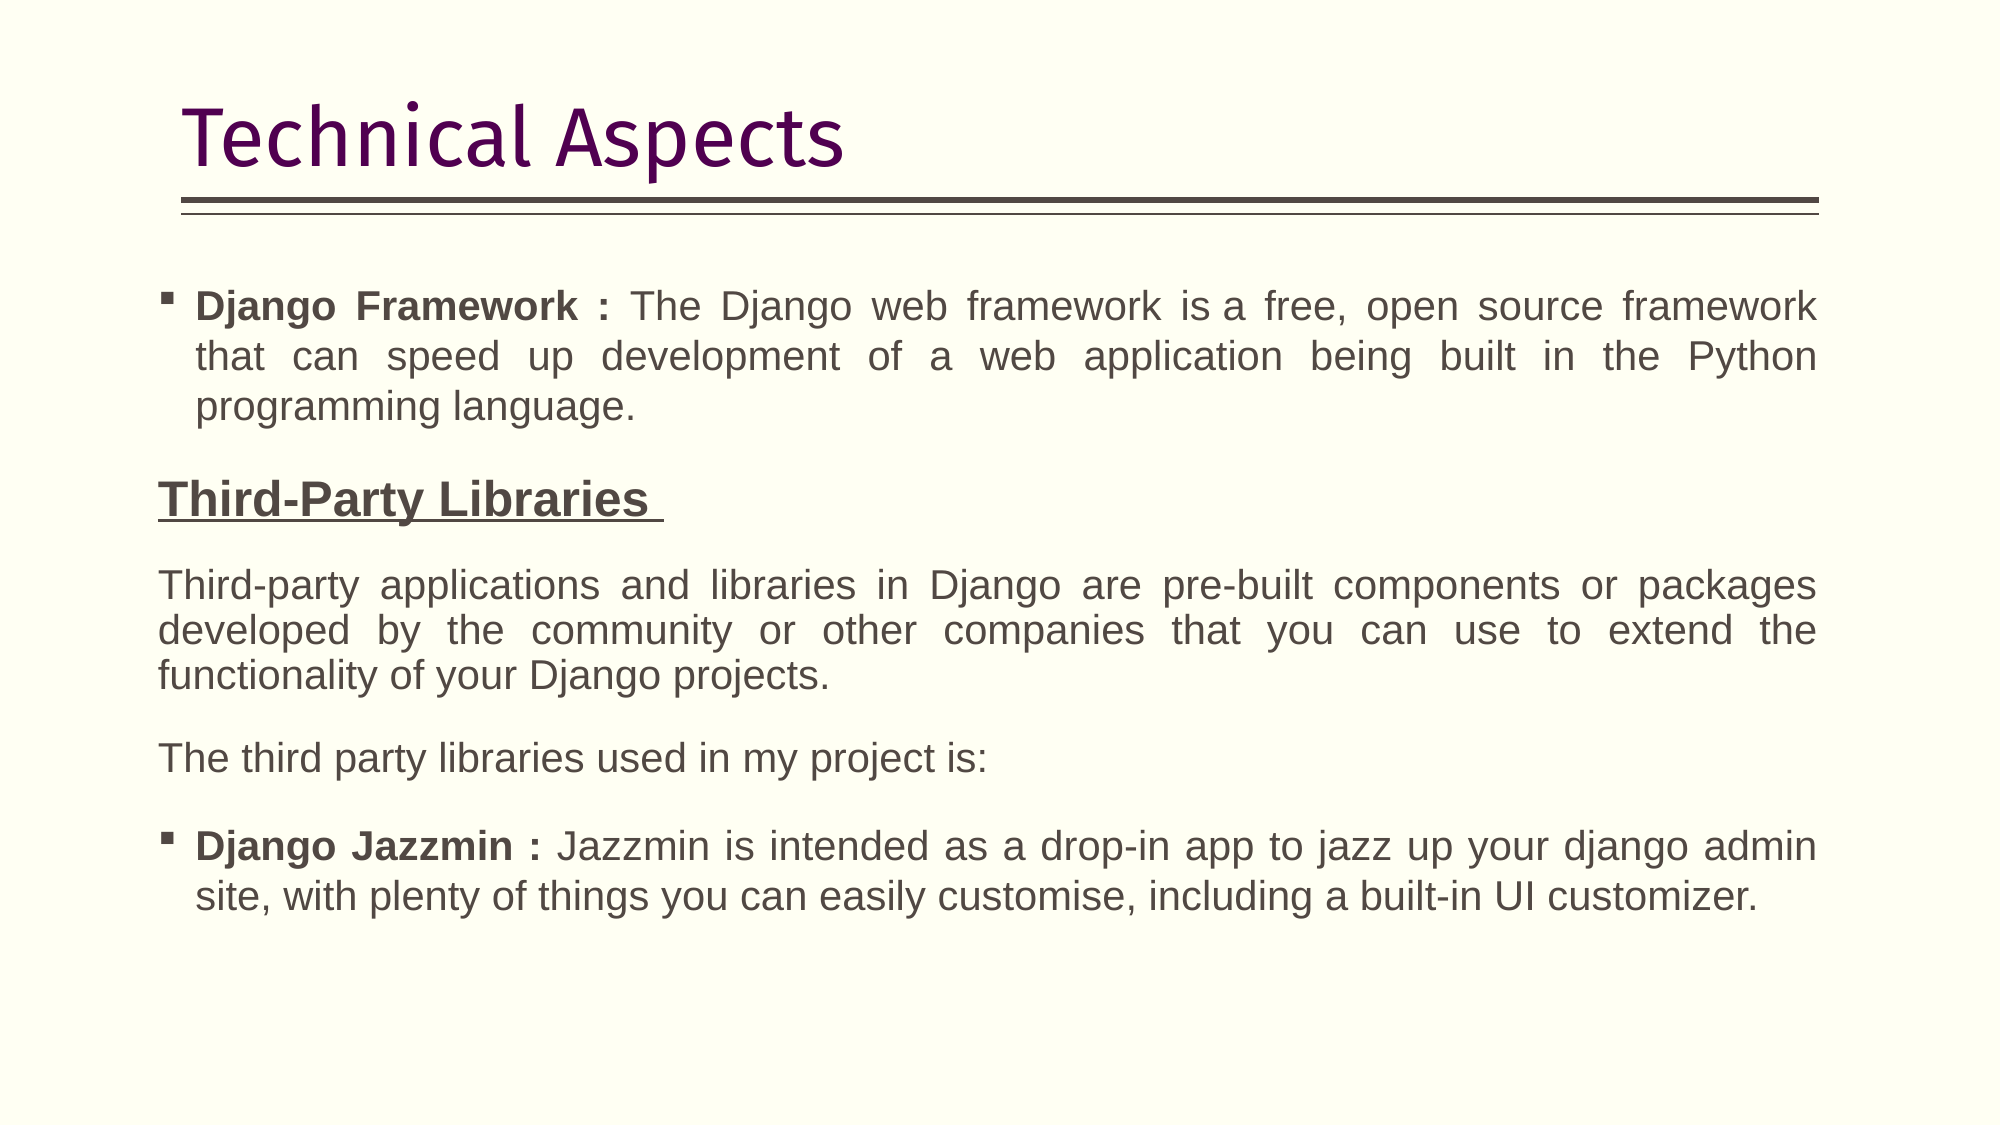

# Technical Aspects
Django Framework : The Django web framework is a free, open source framework that can speed up development of a web application being built in the Python programming language.
Third-Party Libraries
Third-party applications and libraries in Django are pre-built components or packages developed by the community or other companies that you can use to extend the functionality of your Django projects.
The third party libraries used in my project is:
Django Jazzmin : Jazzmin is intended as a drop-in app to jazz up your django admin site, with plenty of things you can easily customise, including a built-in UI customizer.